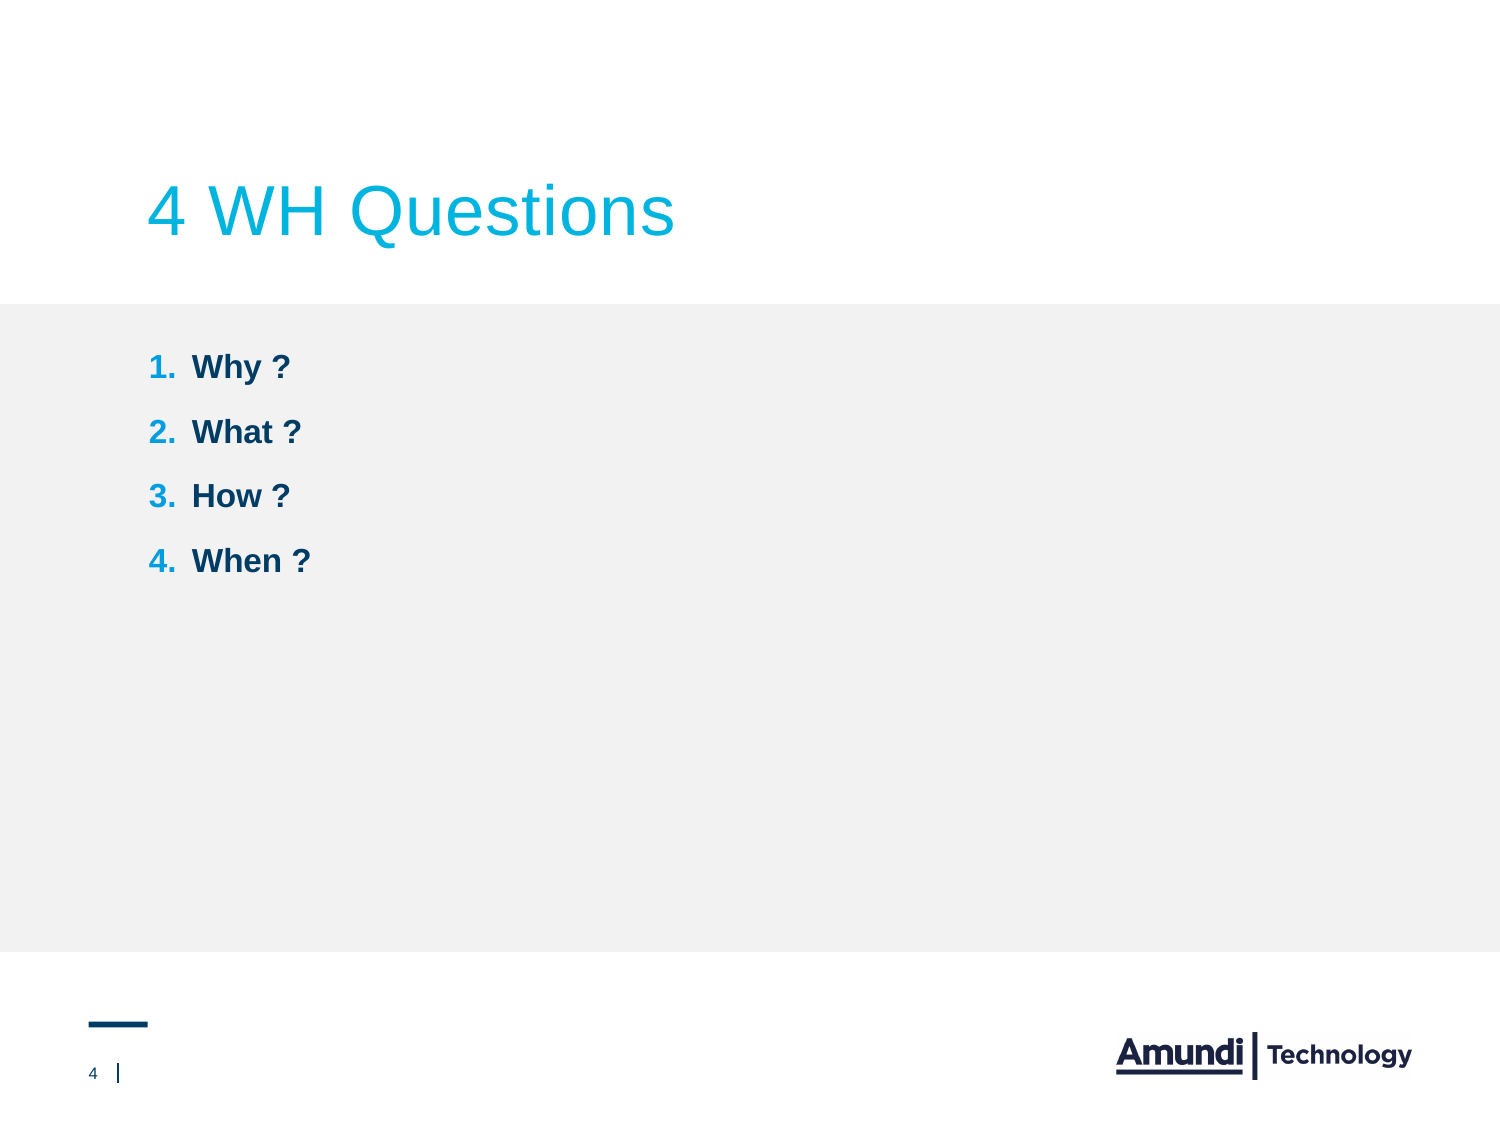

# 4 WH Questions
Why ?
What ?
How ?
When ?
4